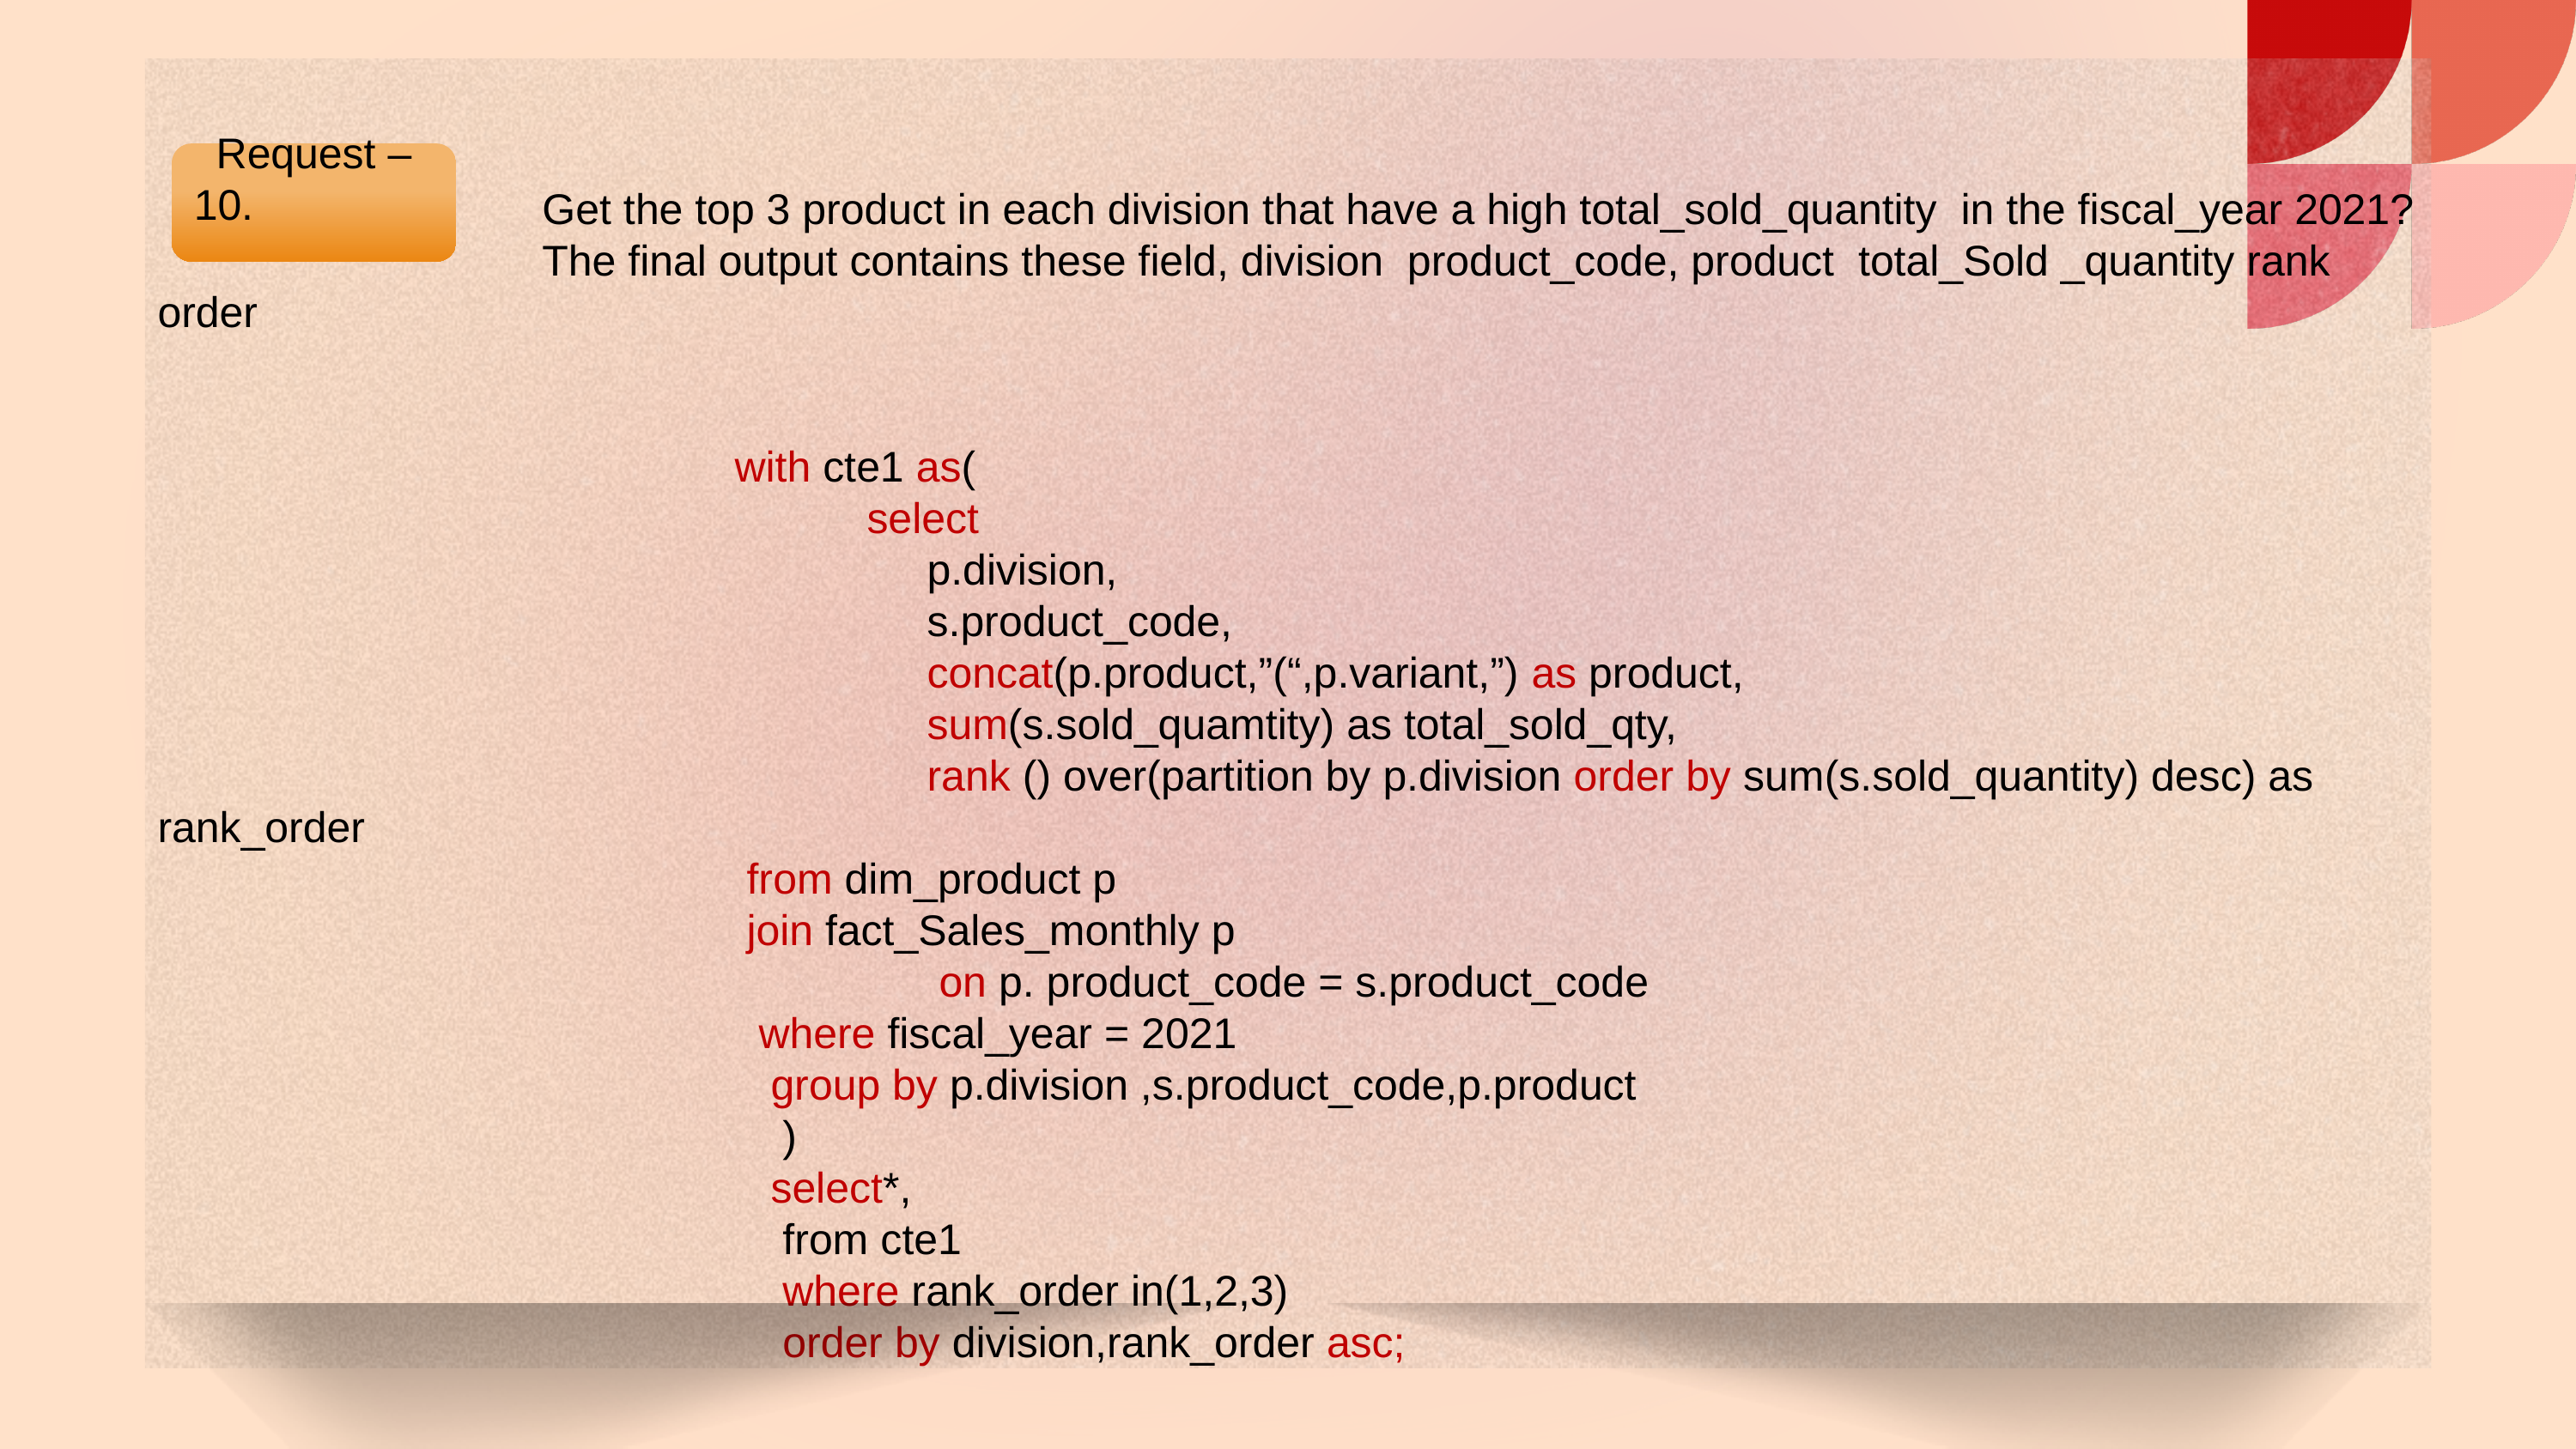

Get the top 3 product in each division that have a high total_sold_quantity  in the fiscal_year 2021?
                                The final output contains these field, division  product_code, product  total_Sold _quantity rank order

                                                with cte1 as(
                                                           select
                                                                p.division,
                                                                s.product_code,
                                                                concat(p.product,”(“,p.variant,”) as product,
                                                                sum(s.sold_quamtity) as total_sold_qty,
                                                                rank () over(partition by p.division order by sum(s.sold_quantity) desc) as rank_order
                                                 from dim_product p
                                                 join fact_Sales_monthly p
                                                                 on p. product_code = s.product_code
                                                  where fiscal_year = 2021
                                                   group by p.division ,s.product_code,p.product
                                                    )
                                                   select*,
                                                    from cte1
                                                    where rank_order in(1,2,3)
                                                    order by division,rank_order asc;

Request – 10.